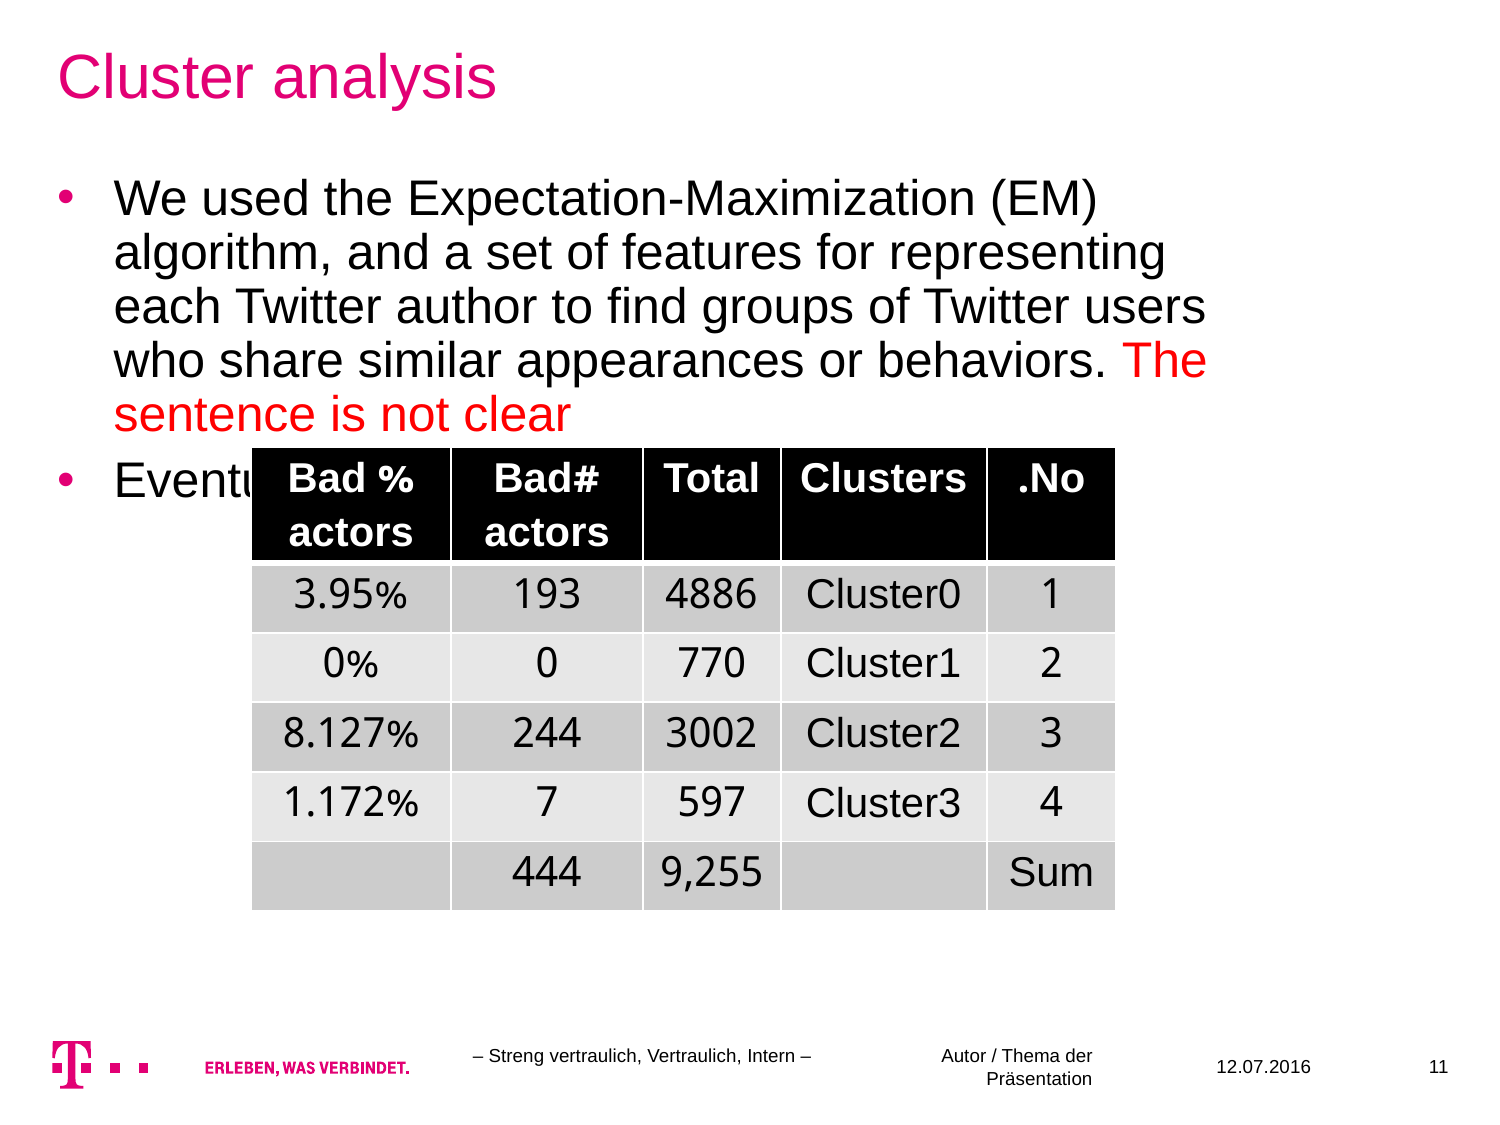

Cluster analysis
We used the Expectation-Maximization (EM) algorithm, and a set of features for representing each Twitter author to find groups of Twitter users who share similar appearances or behaviors. The sentence is not clear
Eventually, we were able to find 4 clusters:

| % Bad actors | #Bad actors | Total | Clusters | No. |
| --- | --- | --- | --- | --- |
| 3.95% | 193 | 4886 | Cluster0 | 1 |
| 0% | 0 | 770 | Cluster1 | 2 |
| 8.127% | 244 | 3002 | Cluster2 | 3 |
| 1.172% | 7 | 597 | Cluster3 | 4 |
|  | 444 | 9,255 |  | Sum |
– Streng vertraulich, Vertraulich, Intern –                         Autor / Thema der Präsentation
12.07.2016
11